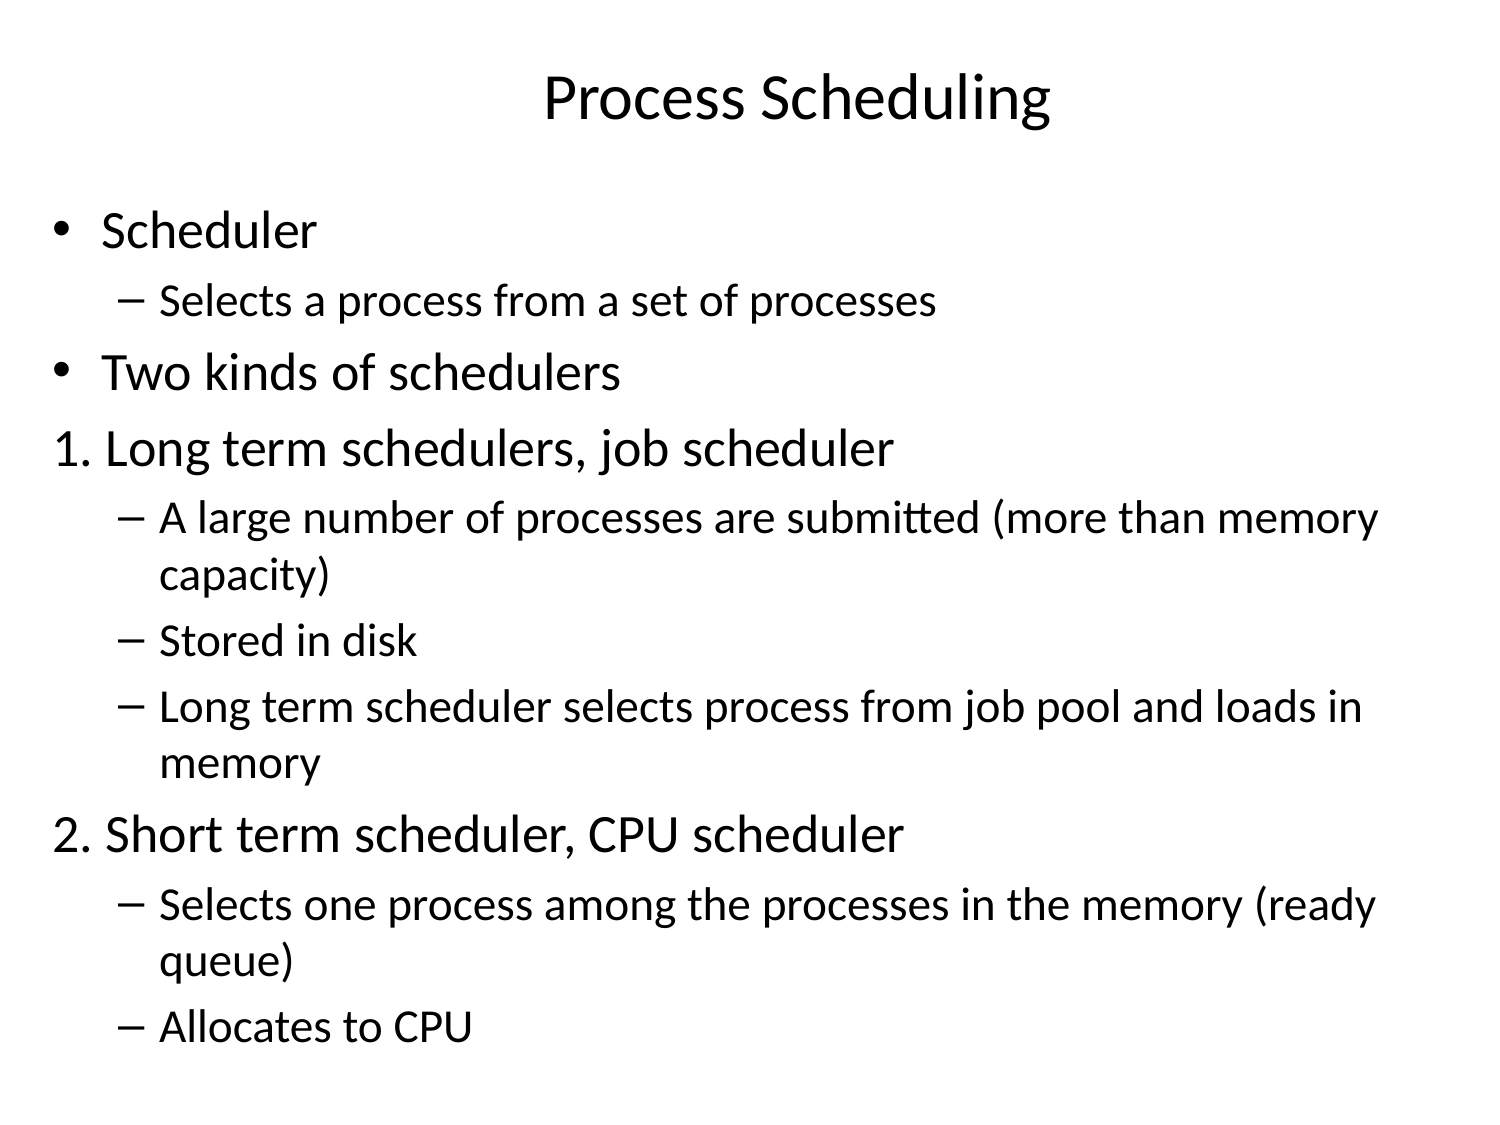

# Process Scheduling
Scheduler
Selects a process from a set of processes
Two kinds of schedulers
1. Long term schedulers, job scheduler
A large number of processes are submitted (more than memory capacity)
Stored in disk
Long term scheduler selects process from job pool and loads in memory
2. Short term scheduler, CPU scheduler
Selects one process among the processes in the memory (ready queue)
Allocates to CPU